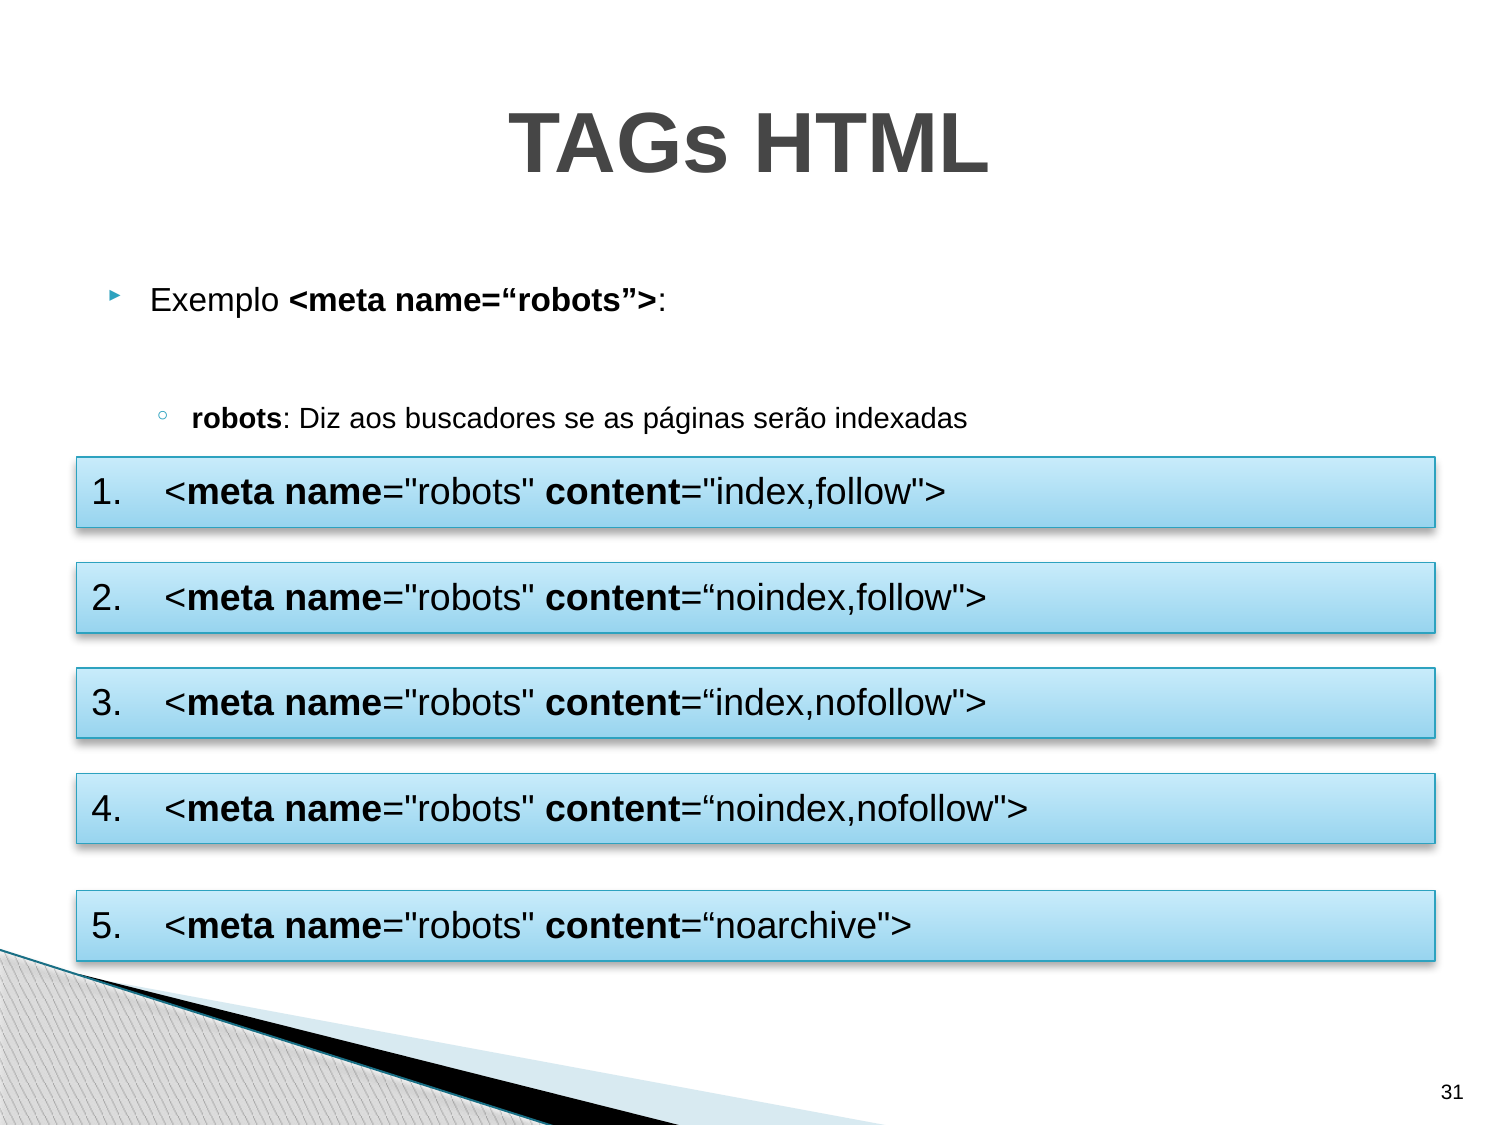

# TAGs HTML
Exemplo <meta name=“robots”>:

robots: Diz aos buscadores se as páginas serão indexadas

1.    <meta name="robots" content="index,follow">

2.    <meta name="robots" content=“noindex,follow">

3.    <meta name="robots" content=“index,nofollow">

4.    <meta name="robots" content=“noindex,nofollow">

5.    <meta name="robots" content=“noarchive">

31